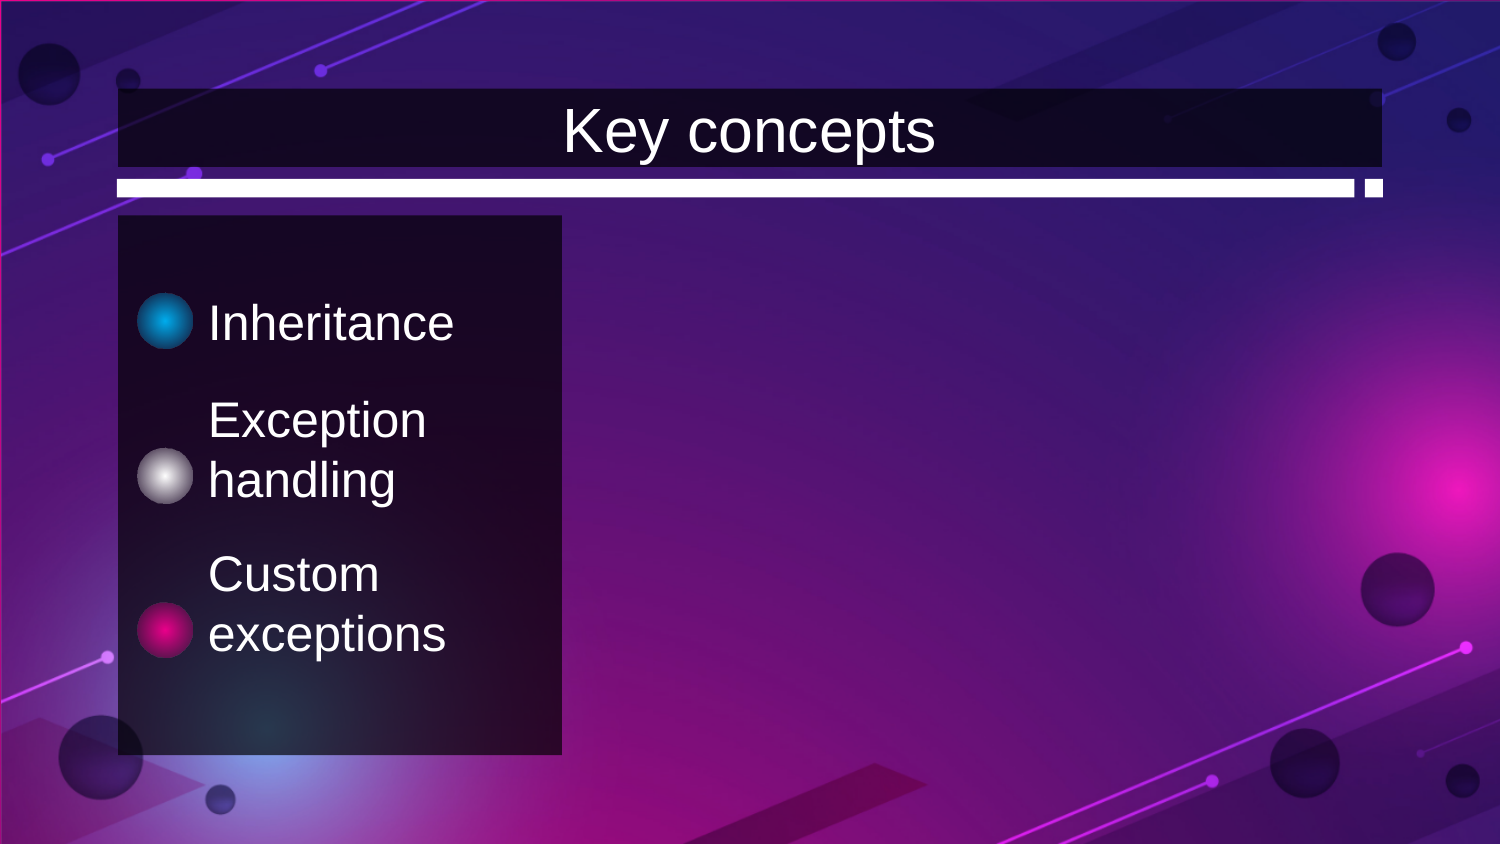

# Key concepts

Inheritance

Exception handling

Custom exceptions